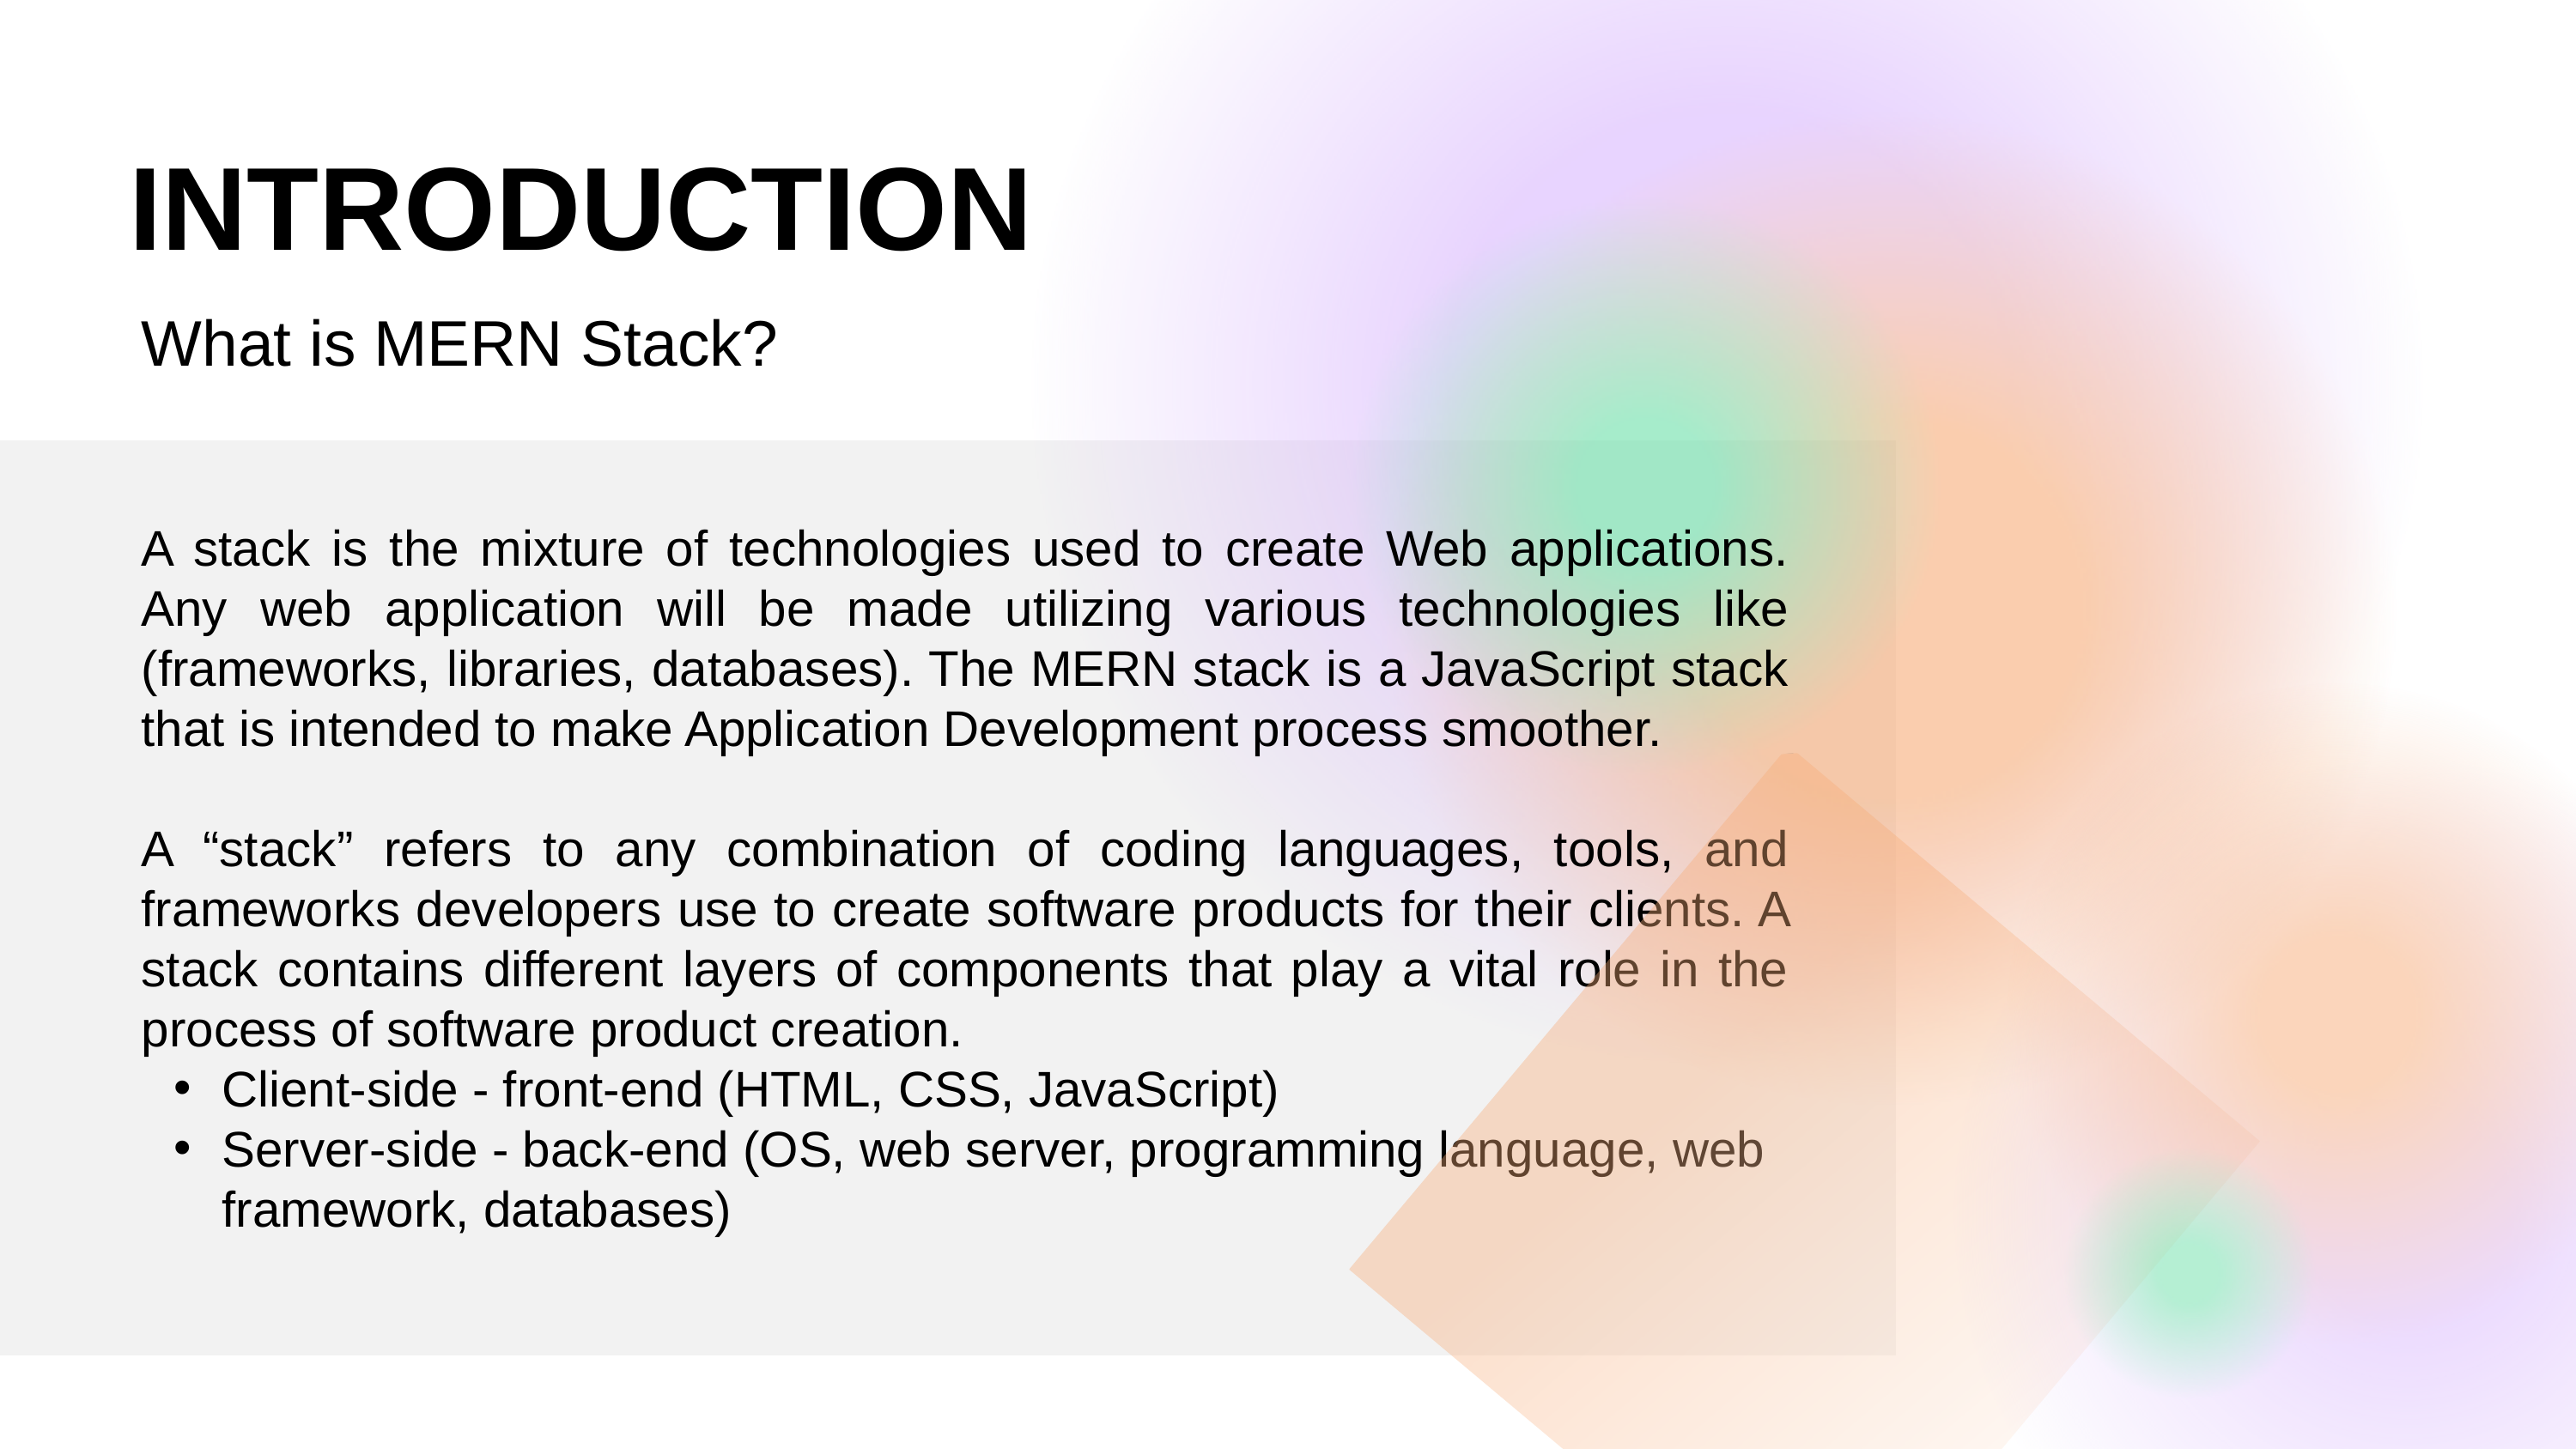

INTRODUCTION
What is MERN Stack?

A stack is the mixture of technologies used to create Web applications. Any web application will be made utilizing various technologies like (frameworks, libraries, databases). The MERN stack is a JavaScript stack that is intended to make Application Development process smoother.

A “stack” refers to any combination of coding languages, tools, and frameworks developers use to create software products for their clients. A stack contains different layers of components that play a vital role in the process of software product creation.
Client-side - front-end (HTML, CSS, JavaScript)
Server-side - back-end (OS, web server, programming language, web framework, databases)